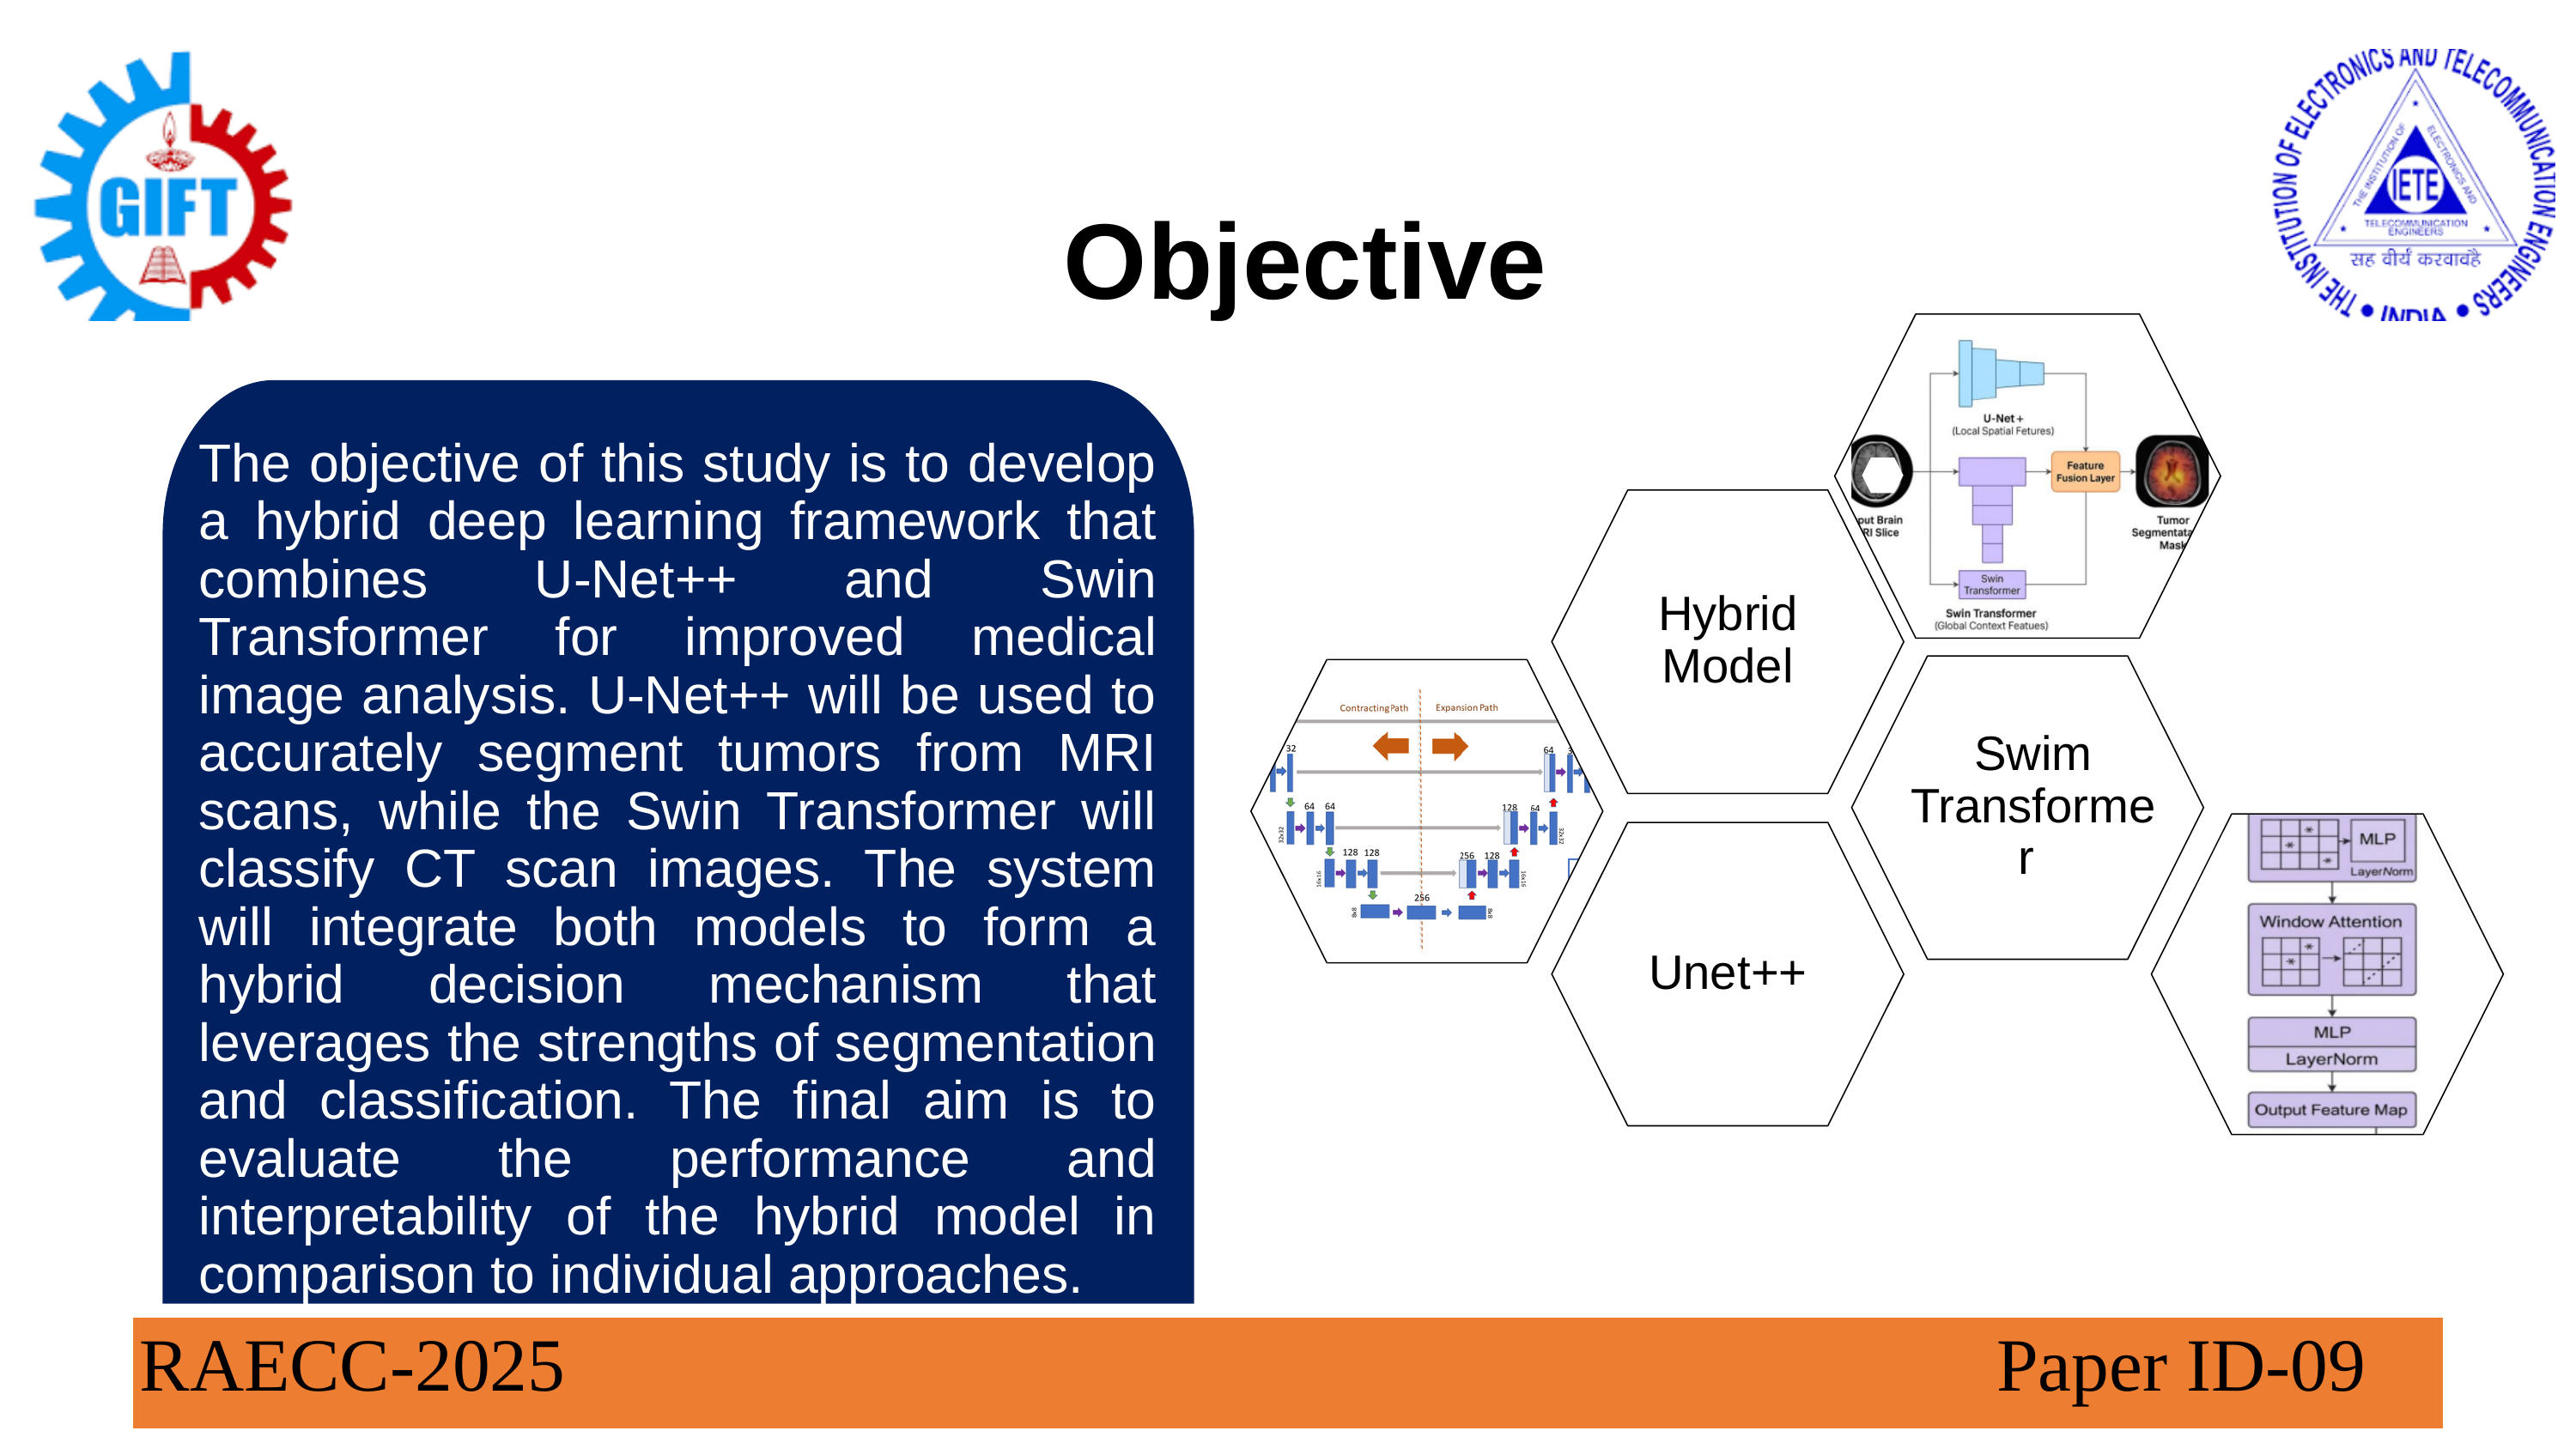

Objective

The objective of this study is to develop a hybrid deep learning framework that combines U-Net++ and Swin Transformer for improved medical image analysis. U-Net++ will be used to accurately segment tumors from MRI scans, while the Swin Transformer will classify CT scan images. The system will integrate both models to form a hybrid decision mechanism that leverages the strengths of segmentation and classification. The final aim is to evaluate the performance and interpretability of the hybrid model in comparison to individual approaches.

Hybrid Model

Swim Transformer

Unet++

RAECC-2025                                                                            Paper ID-09